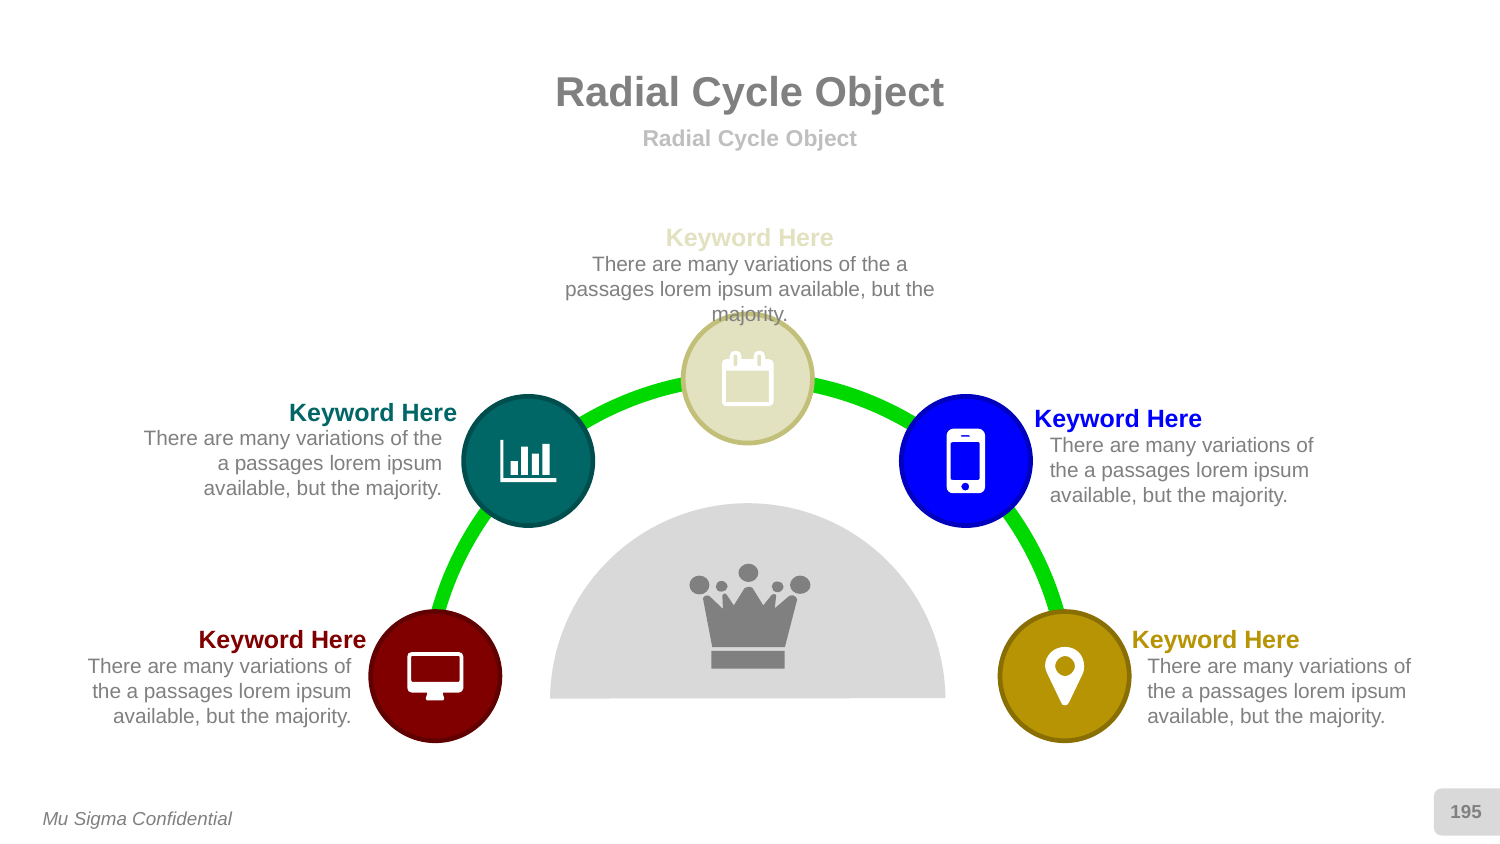

# Radial Cycle Object
Radial Cycle Object
Keyword Here
There are many variations of the a passages lorem ipsum available, but the majority.

Keyword Here
There are many variations of the a passages lorem ipsum available, but the majority.

Keyword Here
There are many variations of the a passages lorem ipsum available, but the majority.

Keyword Here
There are many variations of the a passages lorem ipsum available, but the majority.
Keyword Here
There are many variations of the a passages lorem ipsum available, but the majority.
195